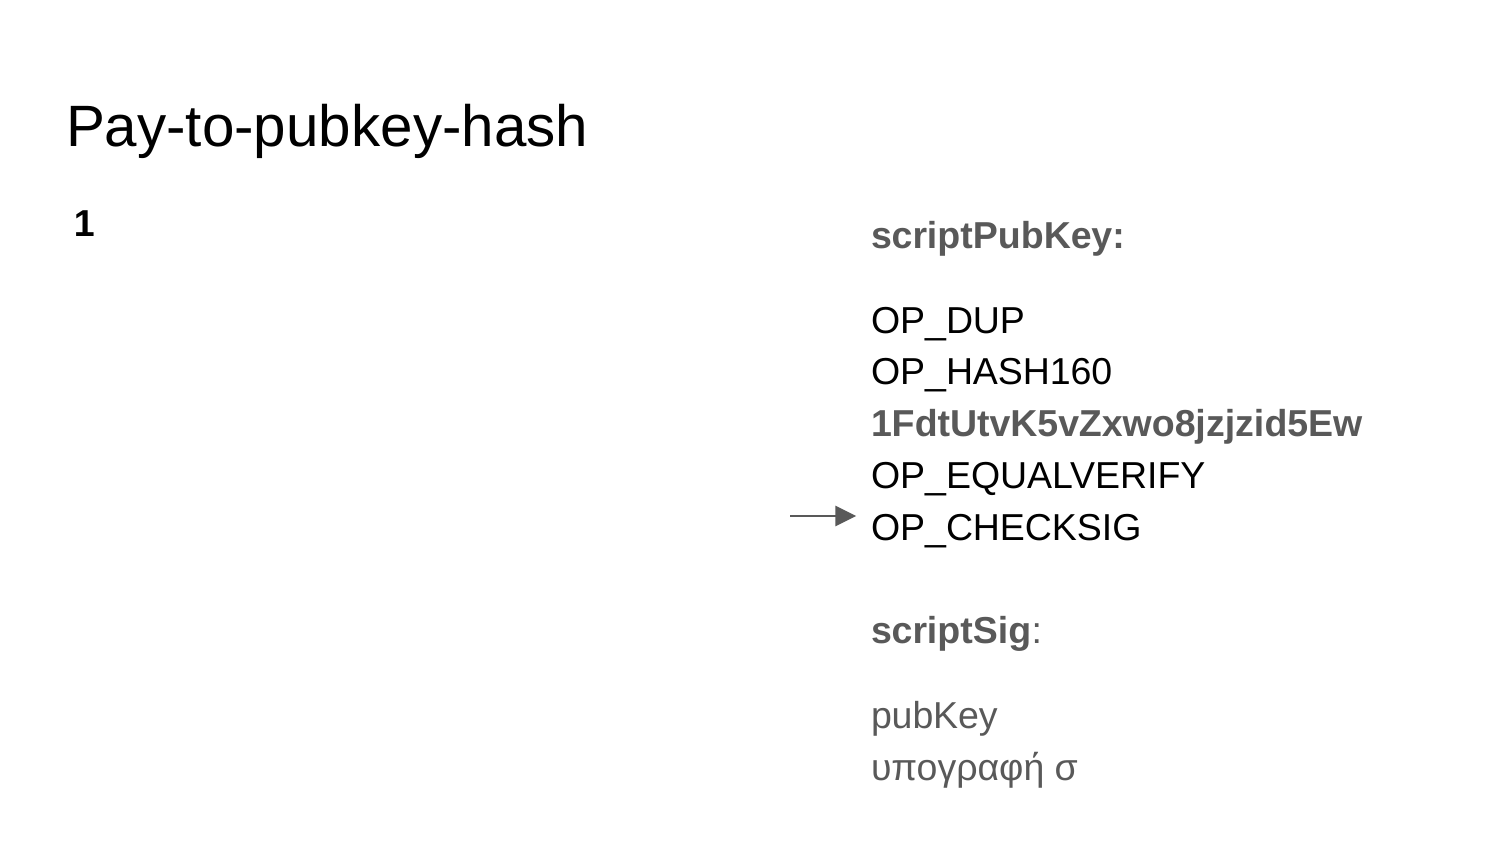

# Pay-to-pubkey-hash
1
scriptPubKey:
OP_DUP
OP_HASH160
1FdtUtvK5vZxwo8jzjzid5Ew
OP_EQUALVERIFY OP_CHECKSIG
scriptSig:
pubKey
υπογραφή σ